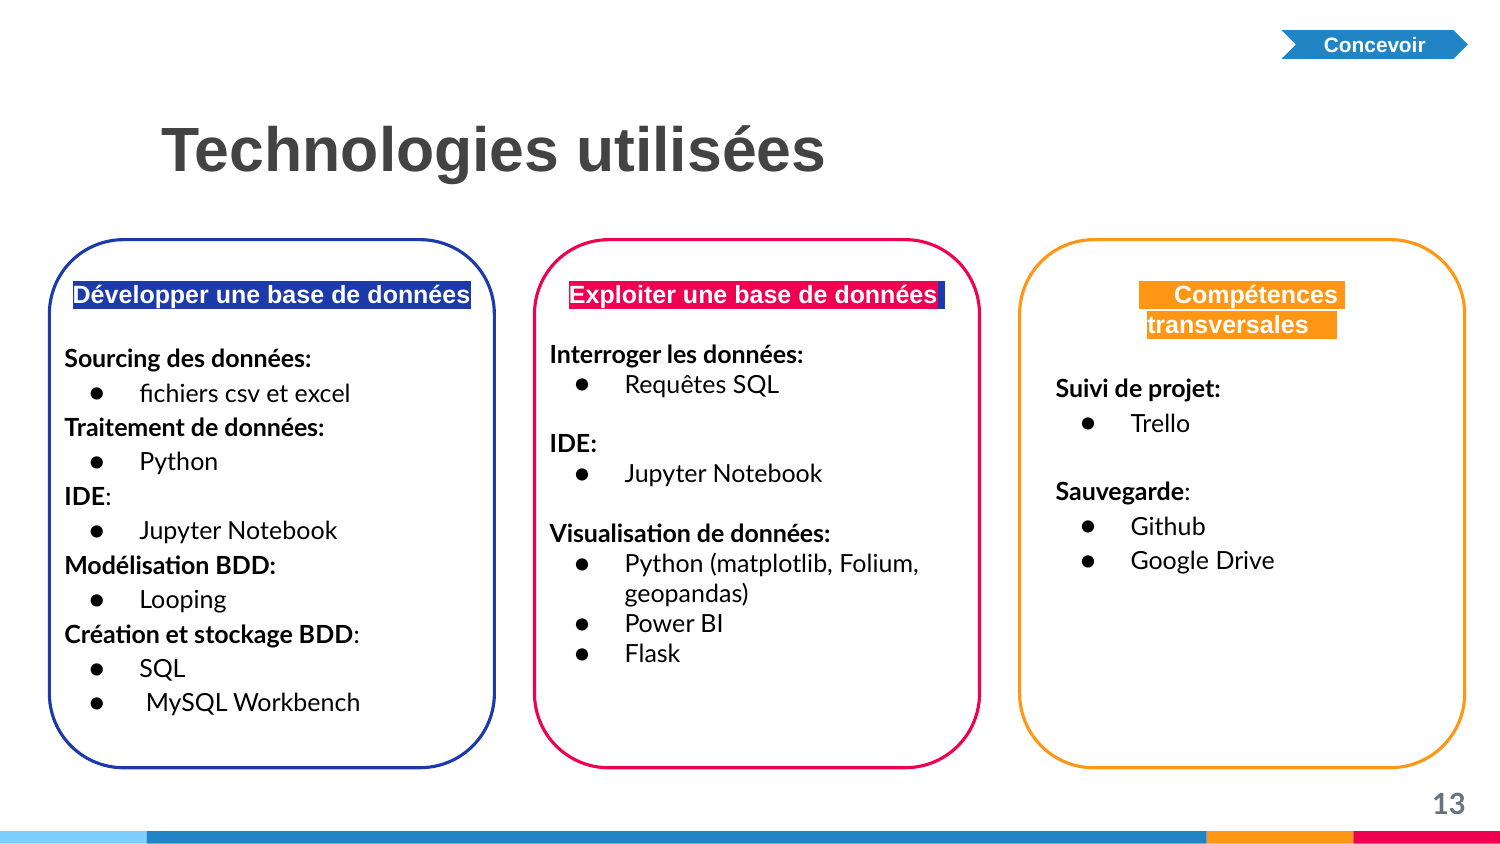

Concevoir
# Technologies utilisées

Développer une base de données

Sourcing des données:
fichiers csv et excel
Traitement de données:
Python
IDE:
Jupyter Notebook
Modélisation BDD:
Looping
Création et stockage BDD:
SQL
 MySQL Workbench

Exploiter une base de données

Interroger les données:
Requêtes SQL

IDE:
Jupyter Notebook

Visualisation de données:
Python (matplotlib, Folium, geopandas)
Power BI
Flask
     Compétences  transversales

Suivi de projet:
Trello

Sauvegarde:
Github
Google Drive

13